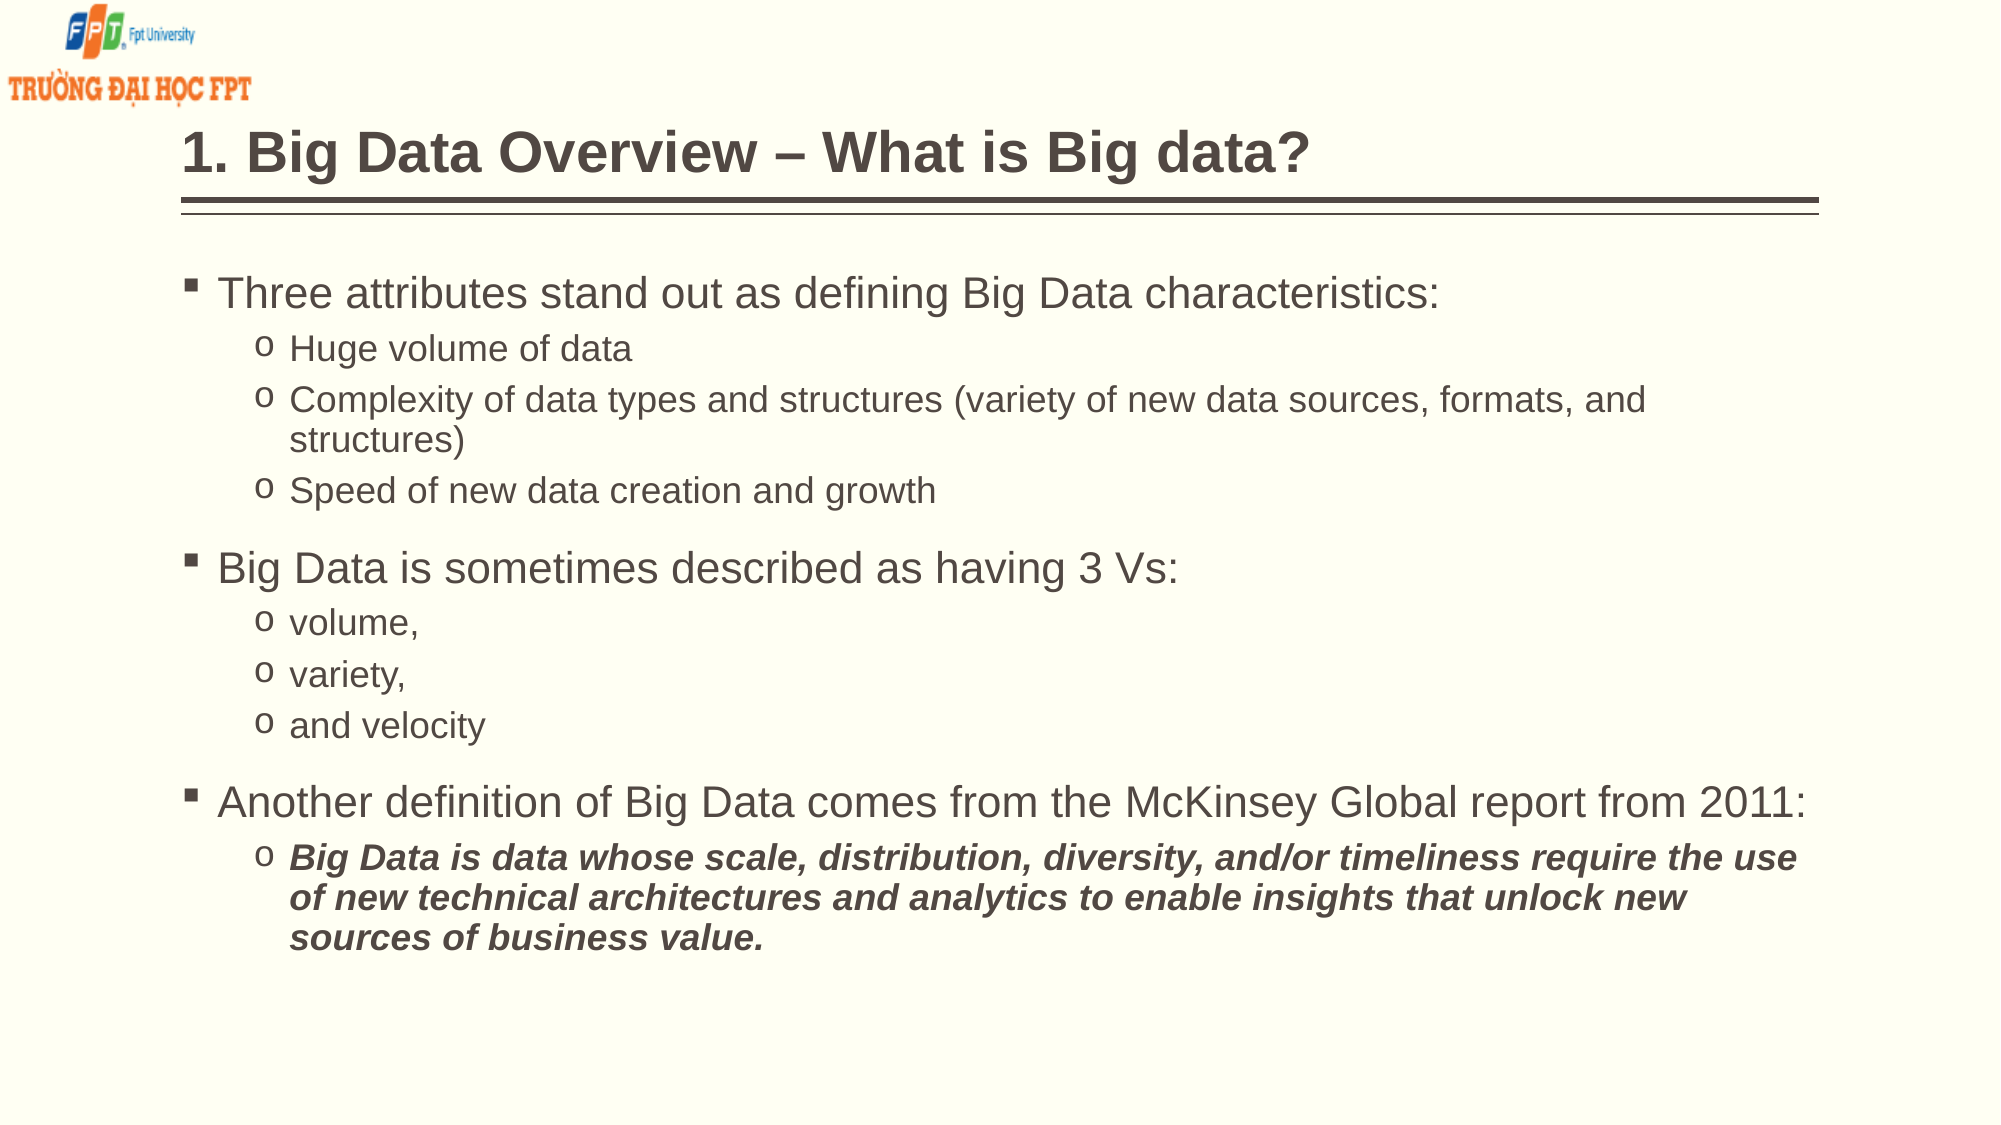

# 1. Big Data Overview – What is Big data?
Three attributes stand out as defining Big Data characteristics:
Huge volume of data
Complexity of data types and structures (variety of new data sources, formats, and structures)
Speed of new data creation and growth
Big Data is sometimes described as having 3 Vs:
volume,
variety,
and velocity
Another definition of Big Data comes from the McKinsey Global report from 2011:
Big Data is data whose scale, distribution, diversity, and/or timeliness require the use of new technical architectures and analytics to enable insights that unlock new sources of business value.